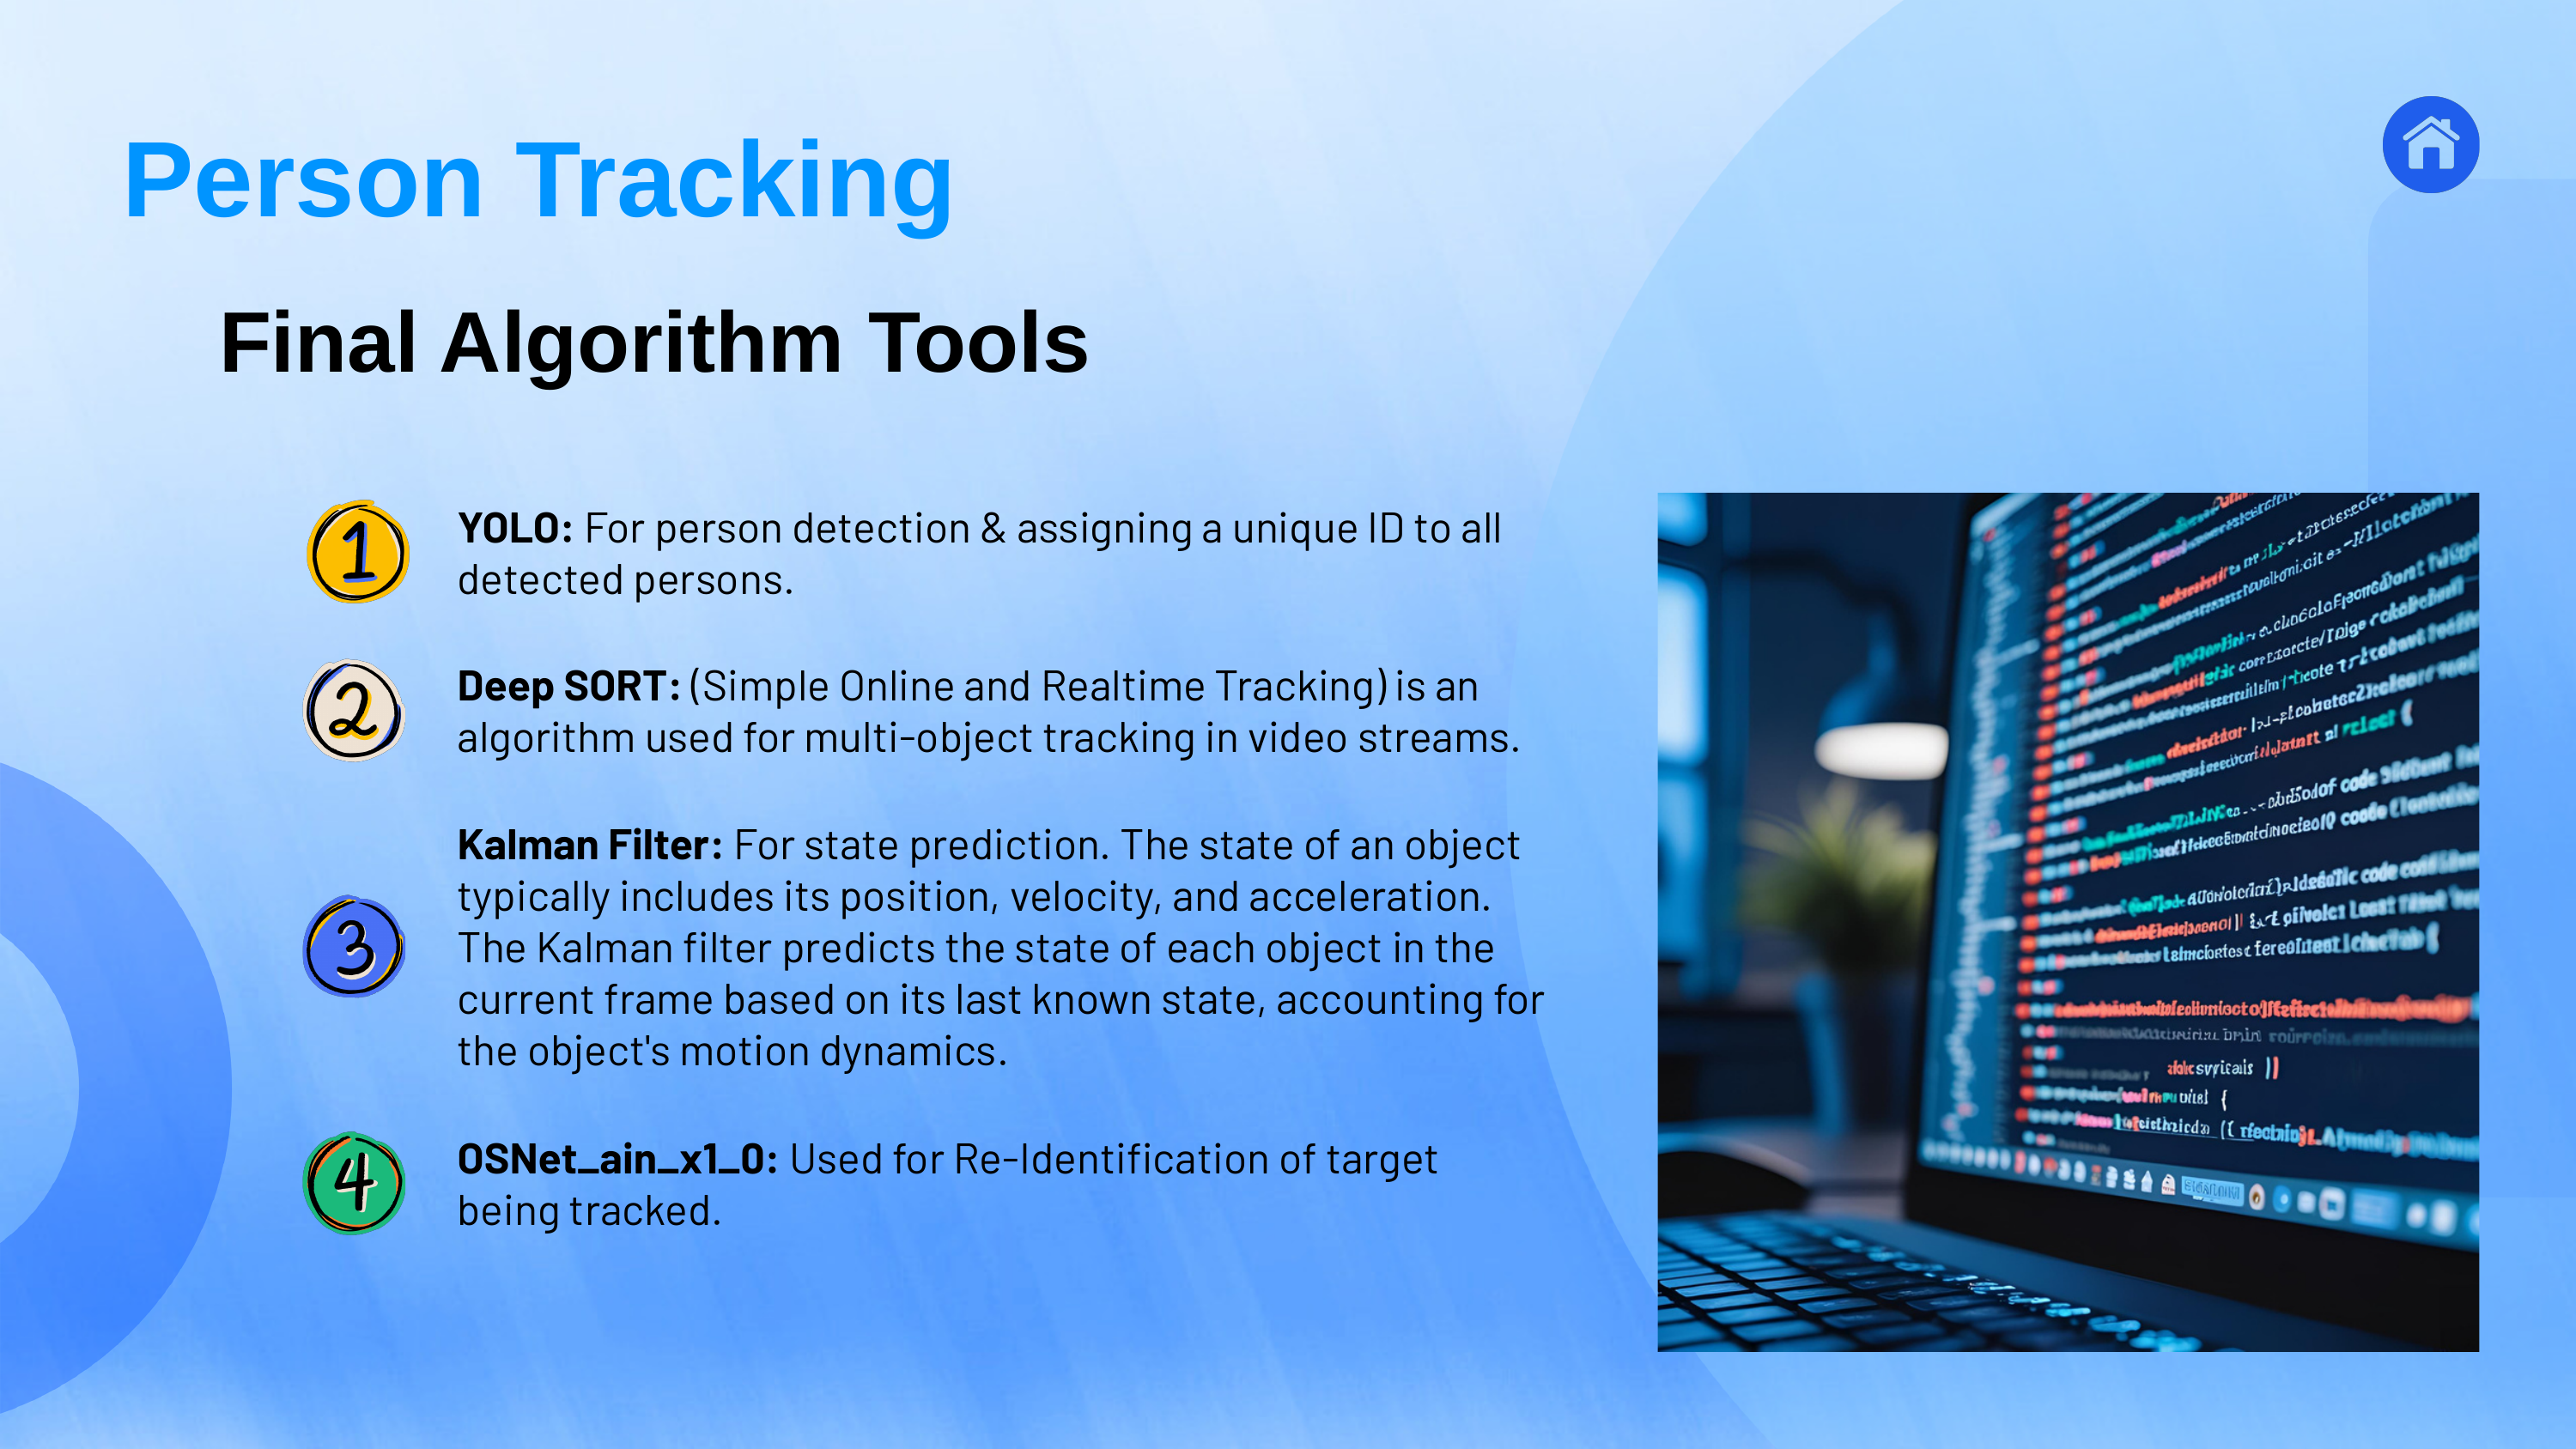

Person Tracking
5
Person
Tracking
Final Algorithm Tools
YOLO: For person detection & assigning a unique ID to all detected persons.

3
Ros &
Kinematics
4
Mapping &
Navigation
6
Product
Recognition
7
Wireless
Comm
Deep SORT: (Simple Online and Realtime Tracking) is an algorithm used for multi-object tracking in video streams.

1
Introduction
2
Application
CONTENT
Kalman Filter: For state prediction. The state of an object typically includes its position, velocity, and acceleration. The Kalman filter predicts the state of each object in the current frame based on its last known state, accounting for the object's motion dynamics.

OSNet_ain_x1_0: Used for Re-Identification of target being tracked.